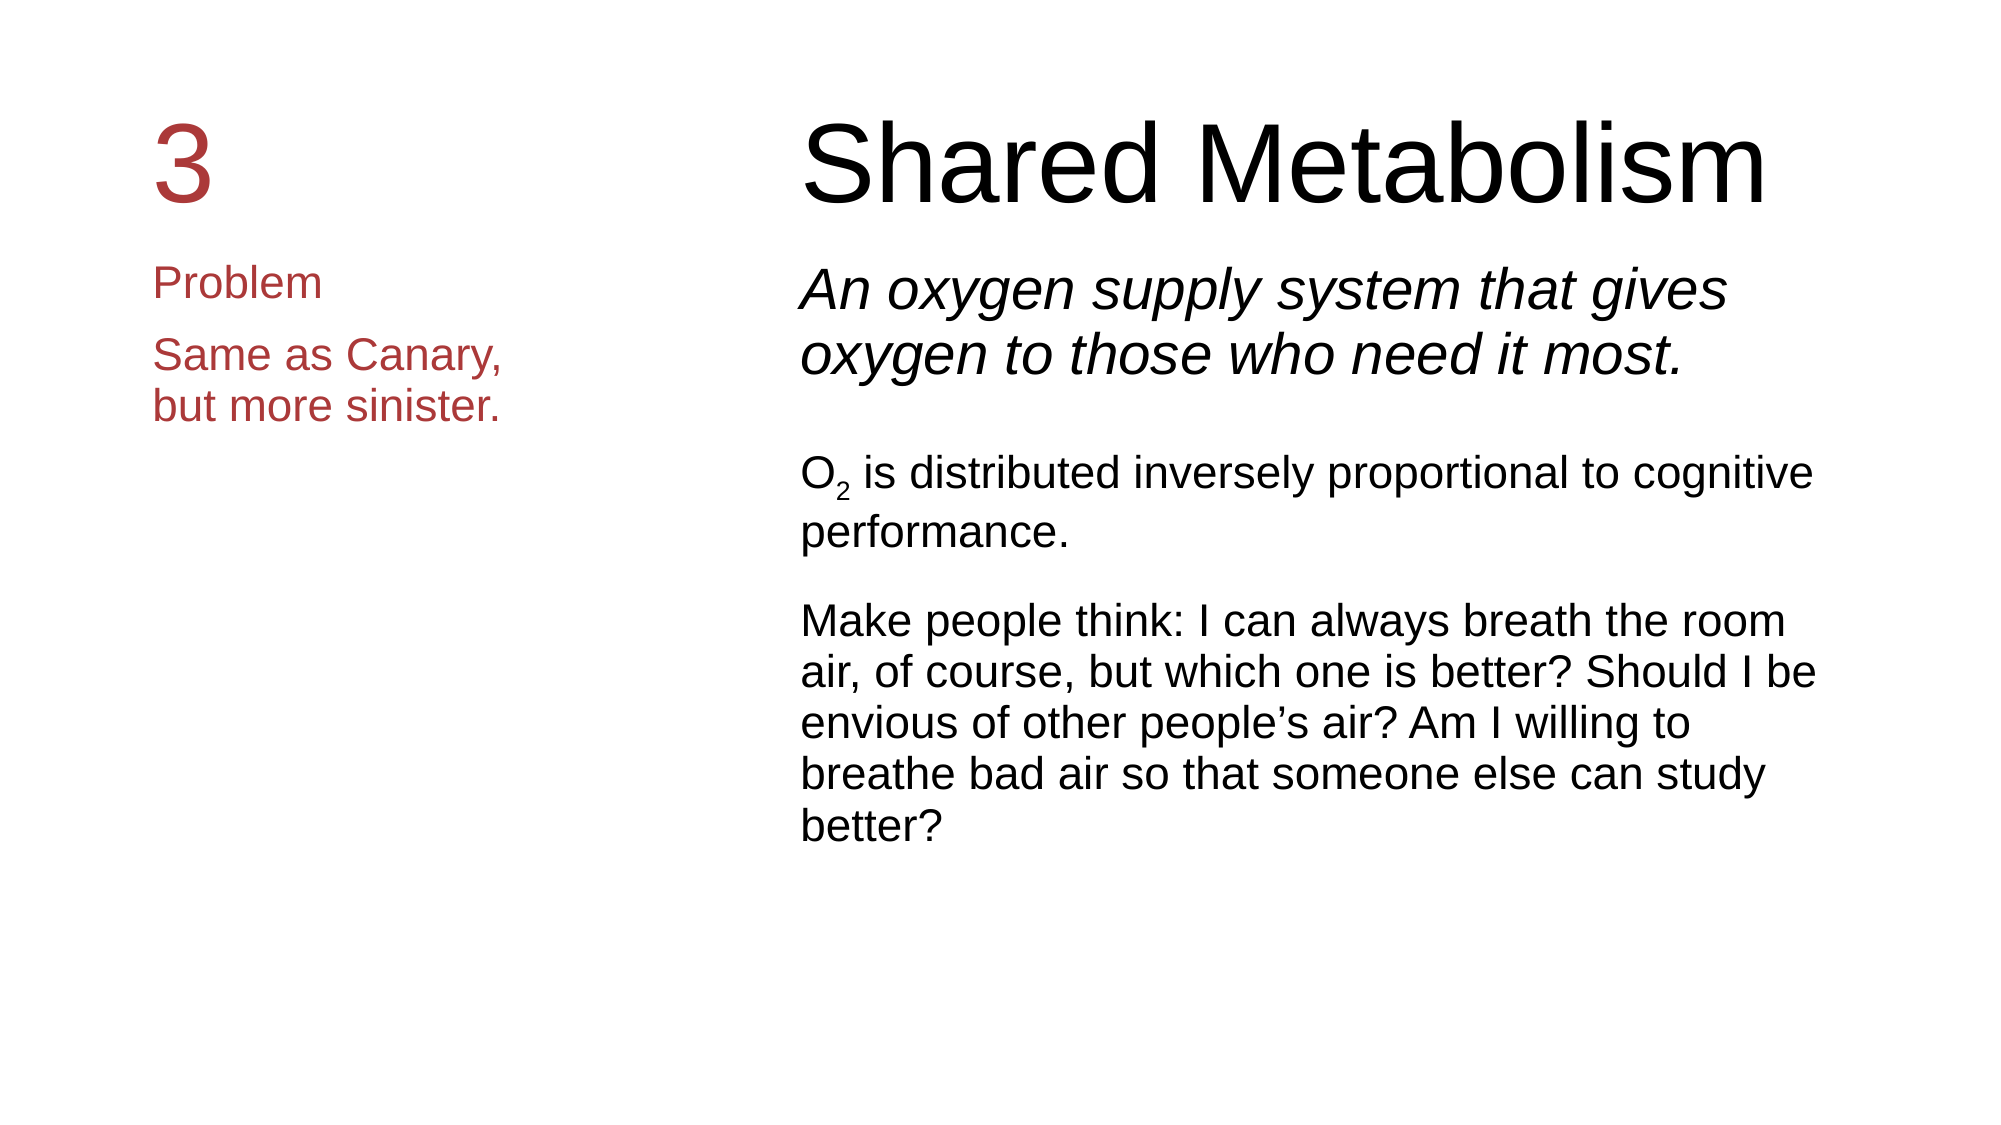

3
# Shared Metabolism
Problem
Same as Canary,
but more sinister.
An oxygen supply system that gives oxygen to those who need it most.
O2 is distributed inversely proportional to cognitive performance.
Make people think: I can always breath the room air, of course, but which one is better? Should I be envious of other people’s air? Am I willing to breathe bad air so that someone else can study better?